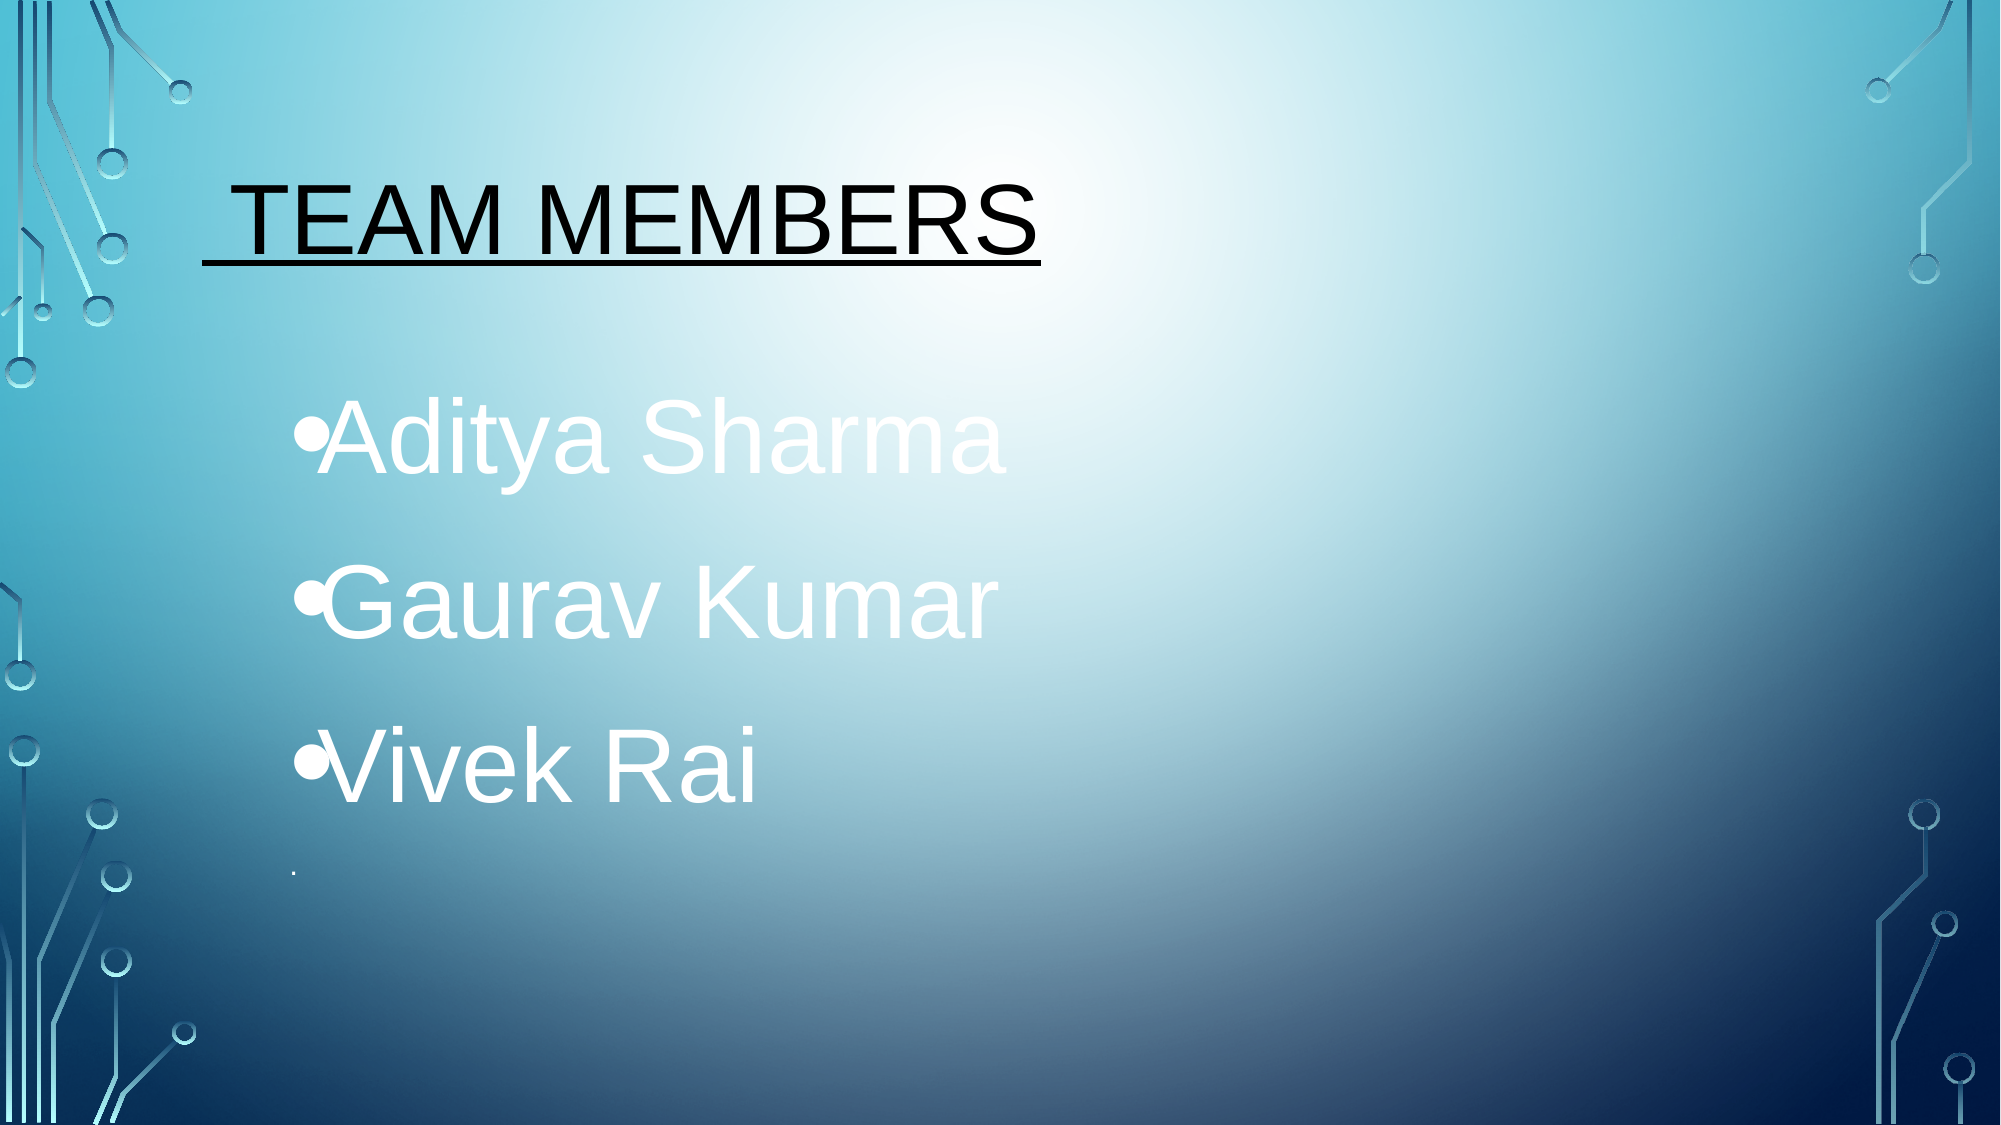

Team members

Aditya Sharma
Gaurav Kumar
Vivek Rai
.